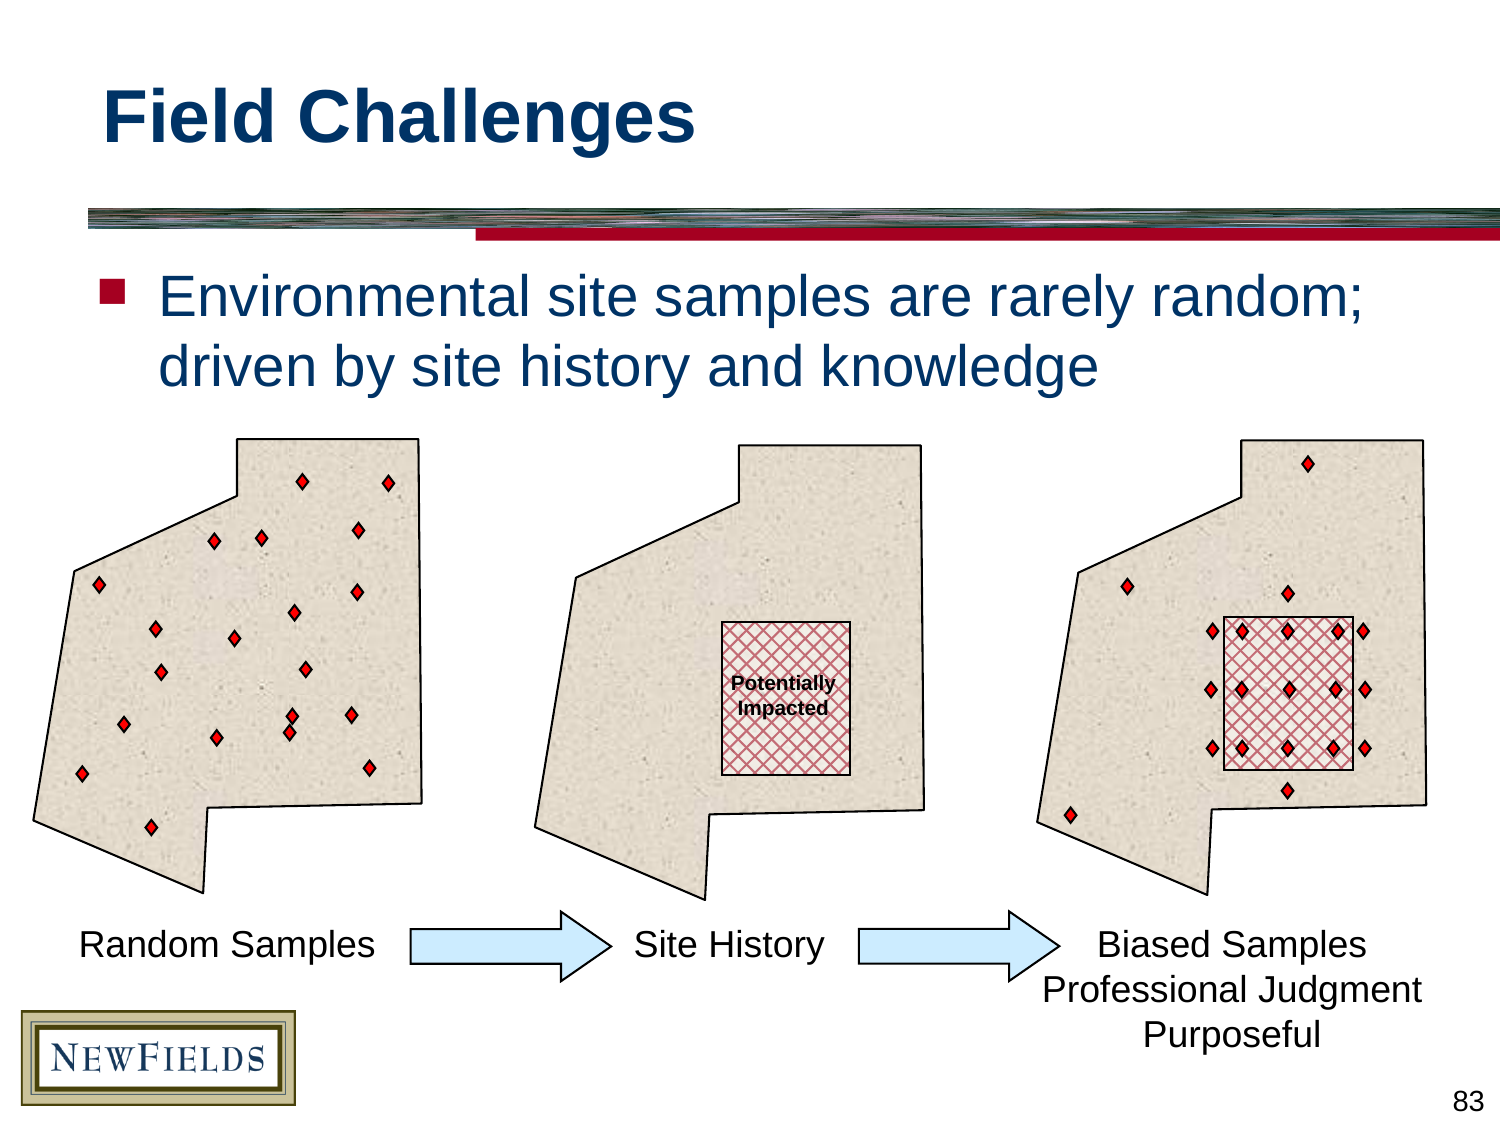

# Field Challenges
Environmental site samples are rarely random; driven by site history and knowledge

Random Samples

Site History
Potentially
Impacted

Biased Samples
Professional Judgment
Purposeful
83